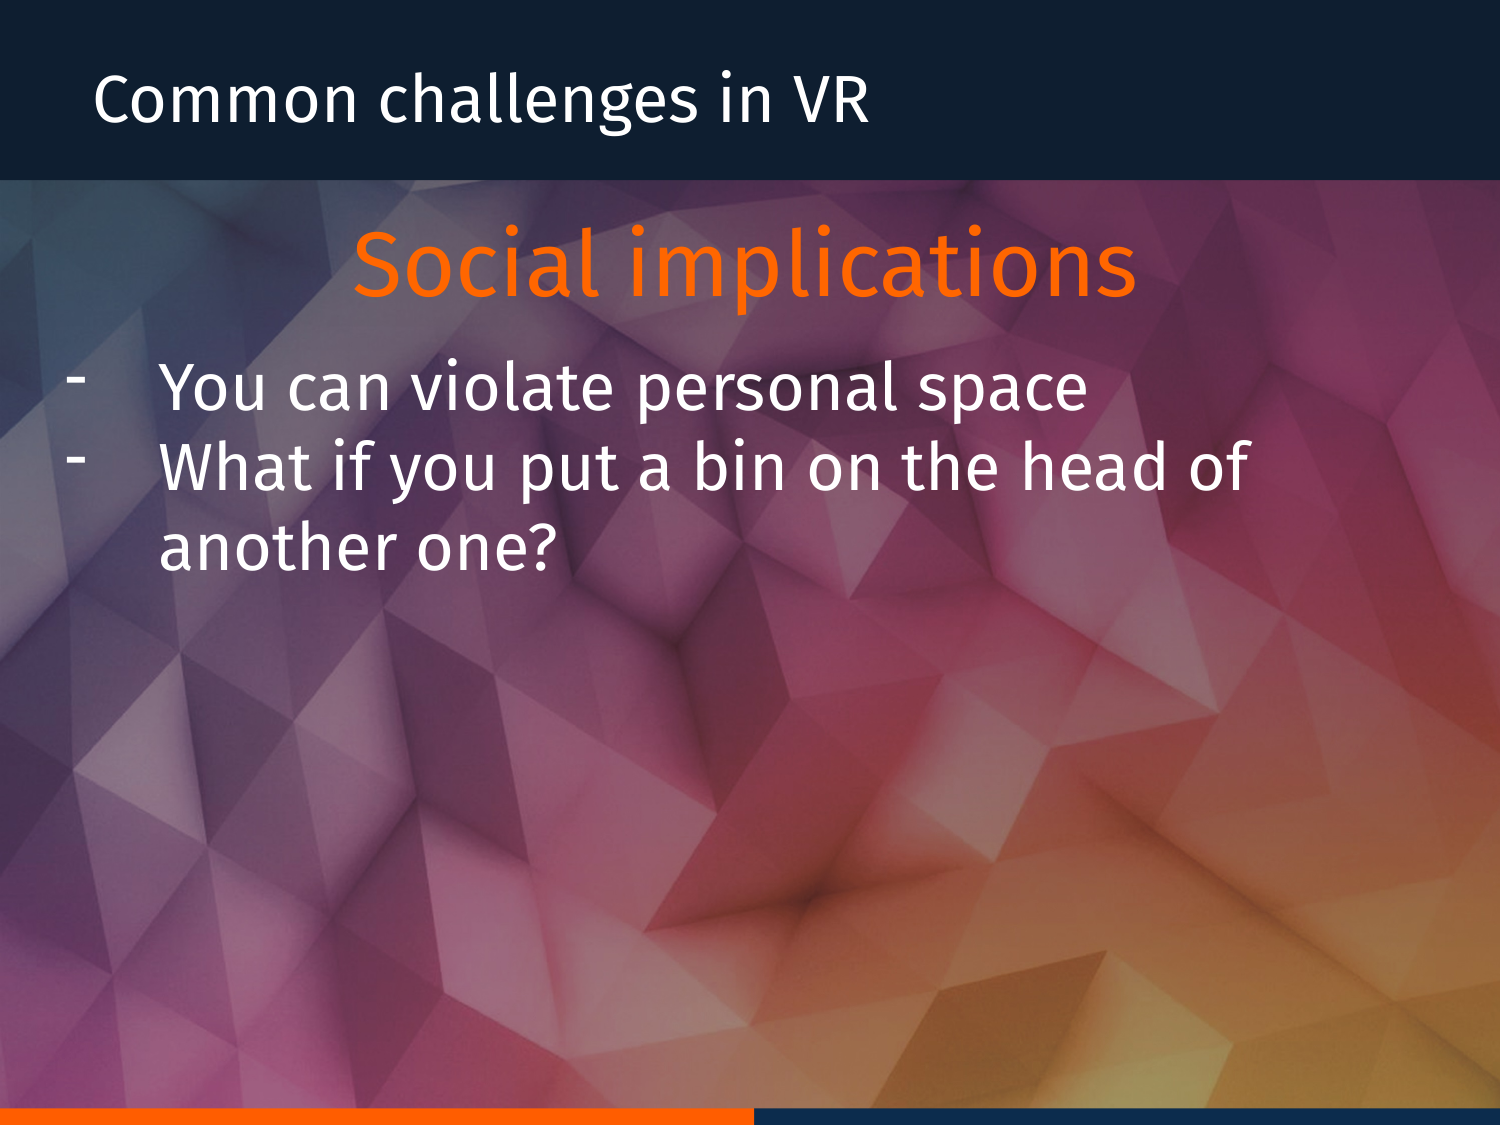

Common challenges in VR
Social implications
You can violate personal space
What if you put a bin on the head of another one?